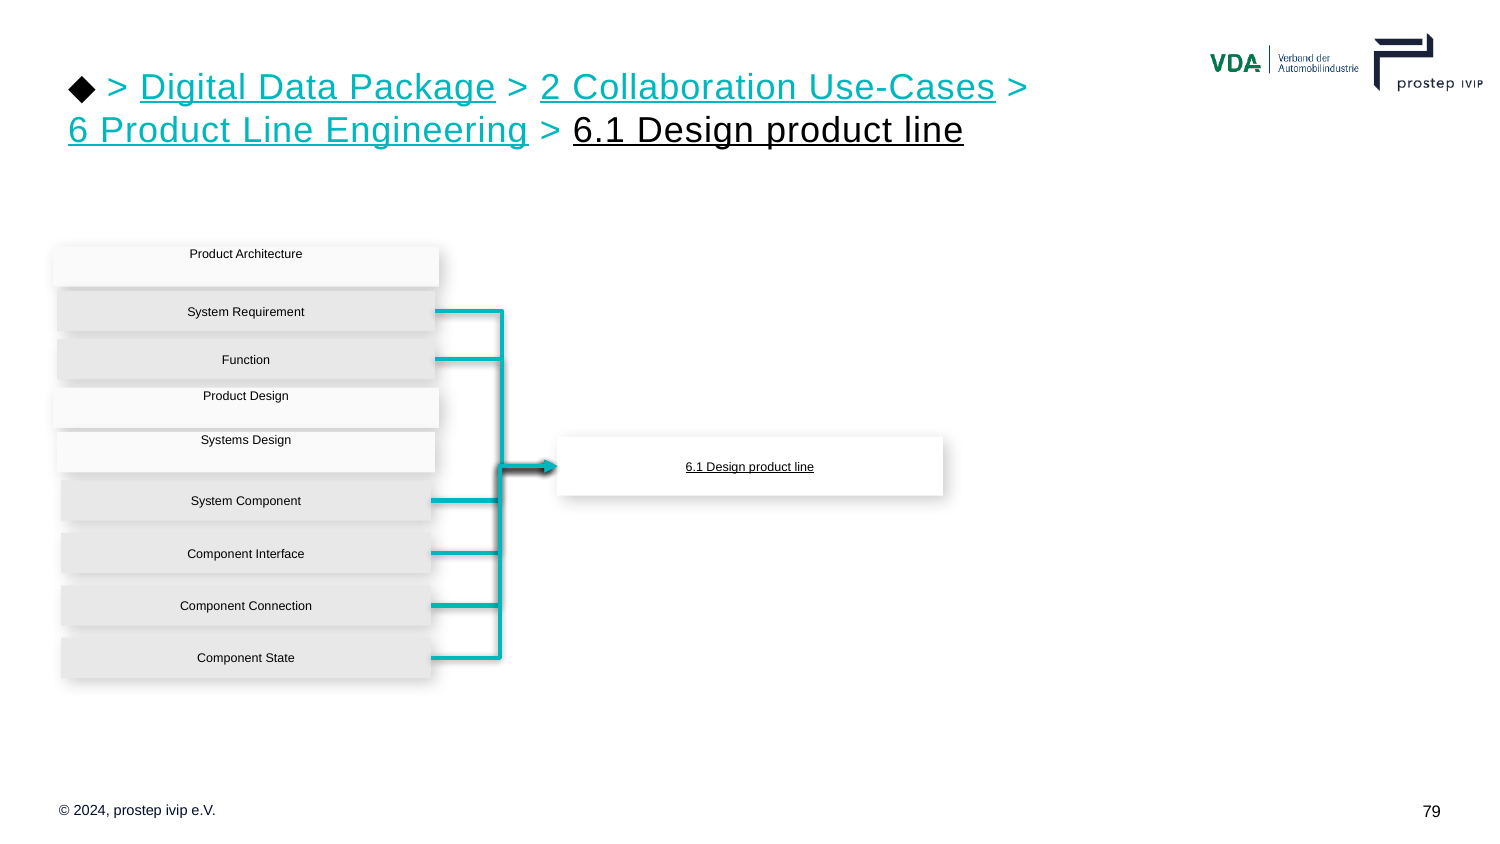

# ◆ > Digital Data Package > 2 Collaboration Use-Cases > 6 Product Line Engineering > 6.1 Design product line
Product Architecture
System Requirement
Function
Product Design
Systems Design
6.1 Design product line
System Component
Component Interface
Component Connection
Component State